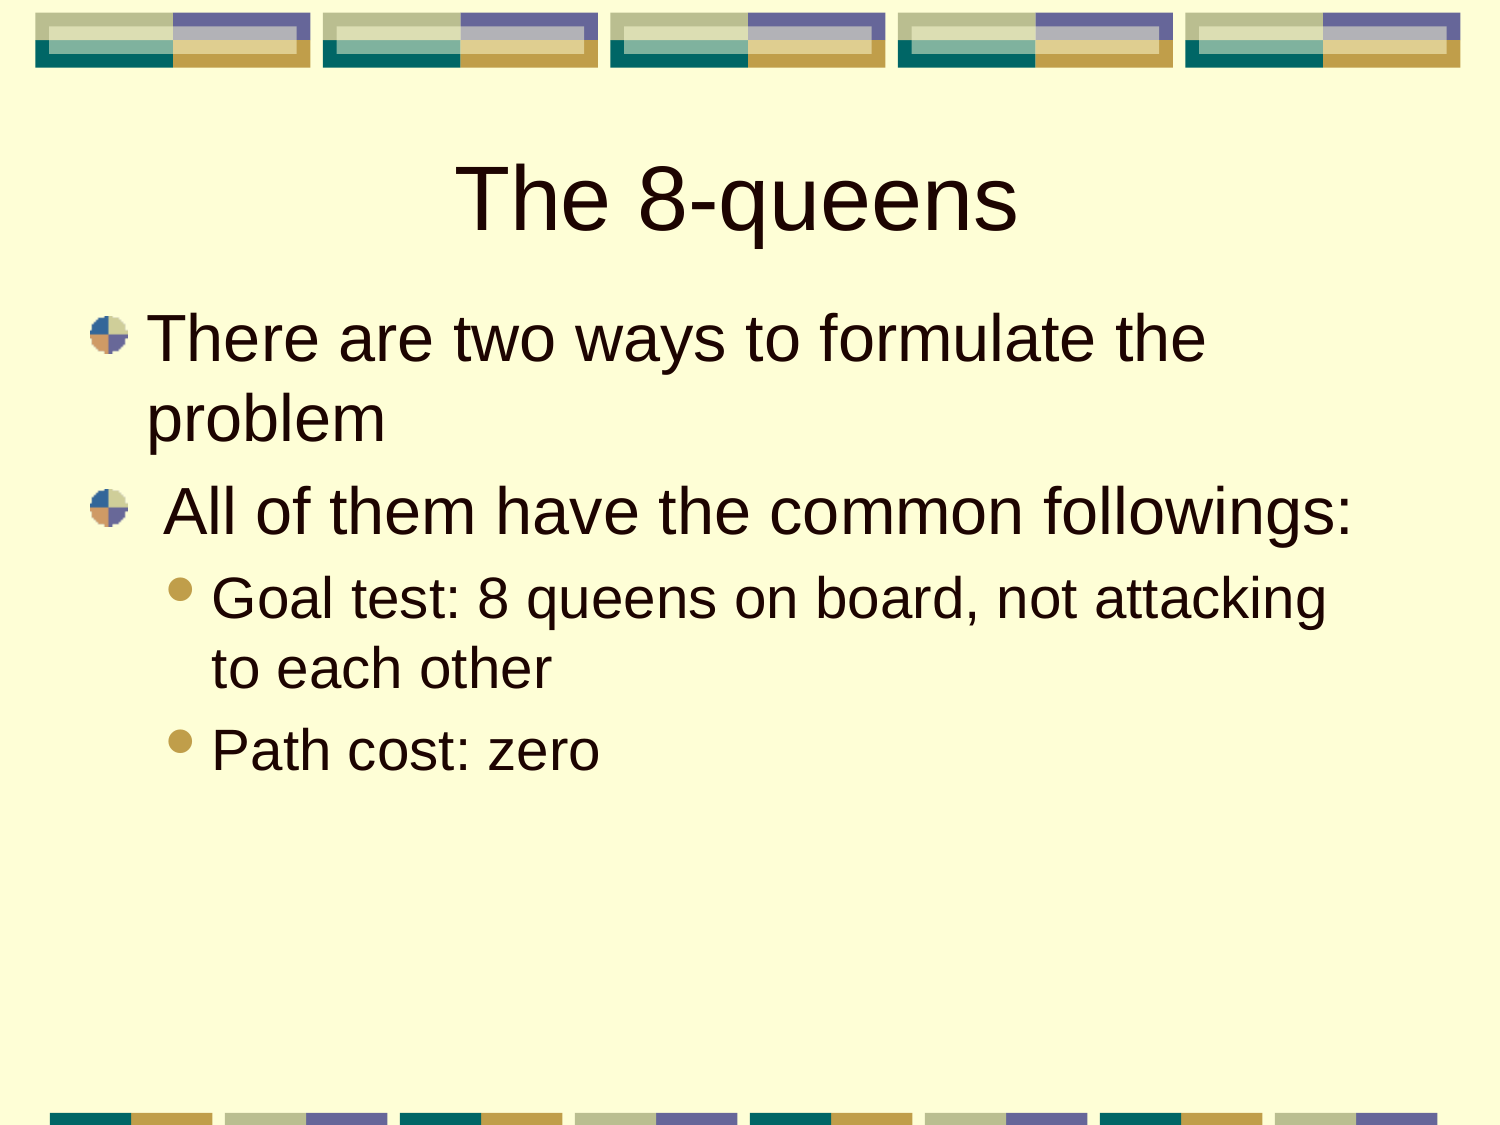

# The 8-queens
There are two ways to formulate the problem
 All of them have the common followings:
Goal test: 8 queens on board, not attacking to each other
Path cost: zero